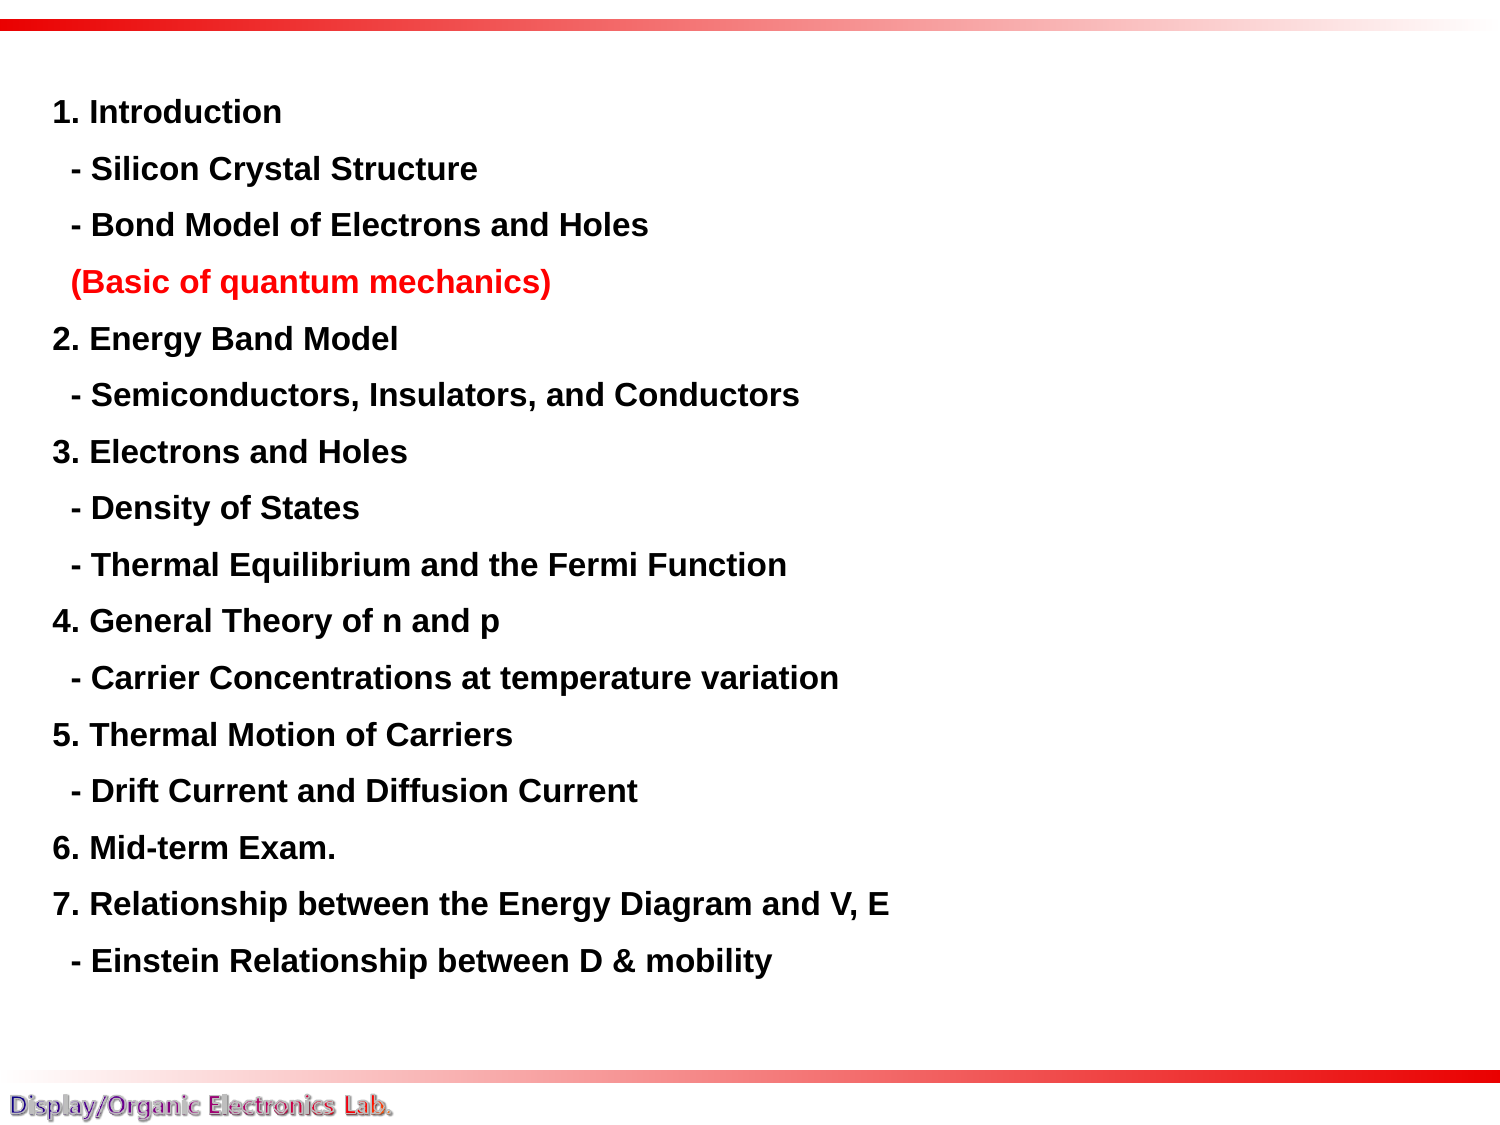

1. Introduction
  - Silicon Crystal Structure
  - Bond Model of Electrons and Holes
  (Basic of quantum mechanics)
2. Energy Band Model
  - Semiconductors, Insulators, and Conductors
3. Electrons and Holes
  - Density of States
  - Thermal Equilibrium and the Fermi Function
4. General Theory of n and p
  - Carrier Concentrations at temperature variation
5. Thermal Motion of Carriers
  - Drift Current and Diffusion Current
6. Mid-term Exam.
7. Relationship between the Energy Diagram and V, E
  - Einstein Relationship between D & mobility